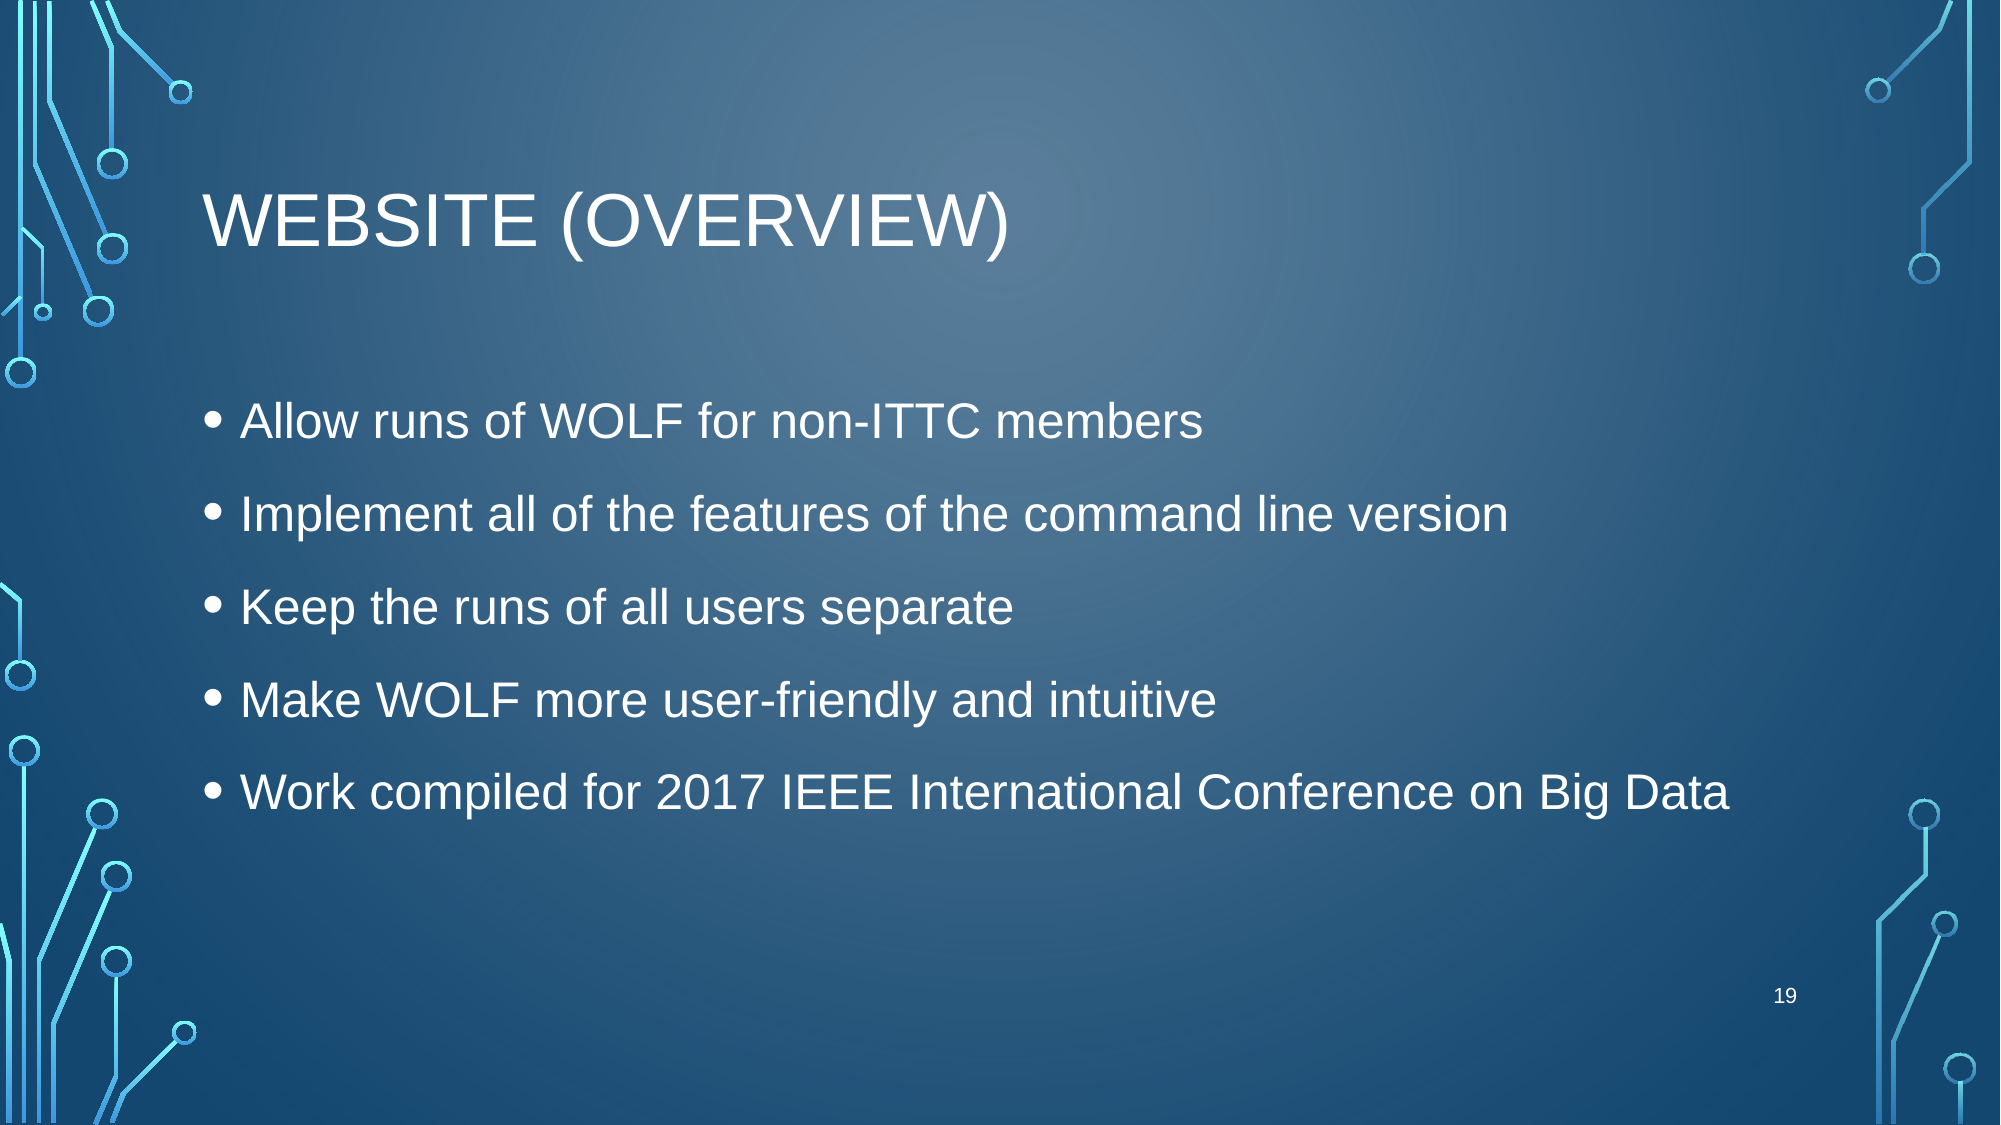

# Website (Overview)
Allow runs of WOLF for non-ITTC members
Implement all of the features of the command line version
Keep the runs of all users separate
Make WOLF more user-friendly and intuitive
Work compiled for 2017 IEEE International Conference on Big Data
19